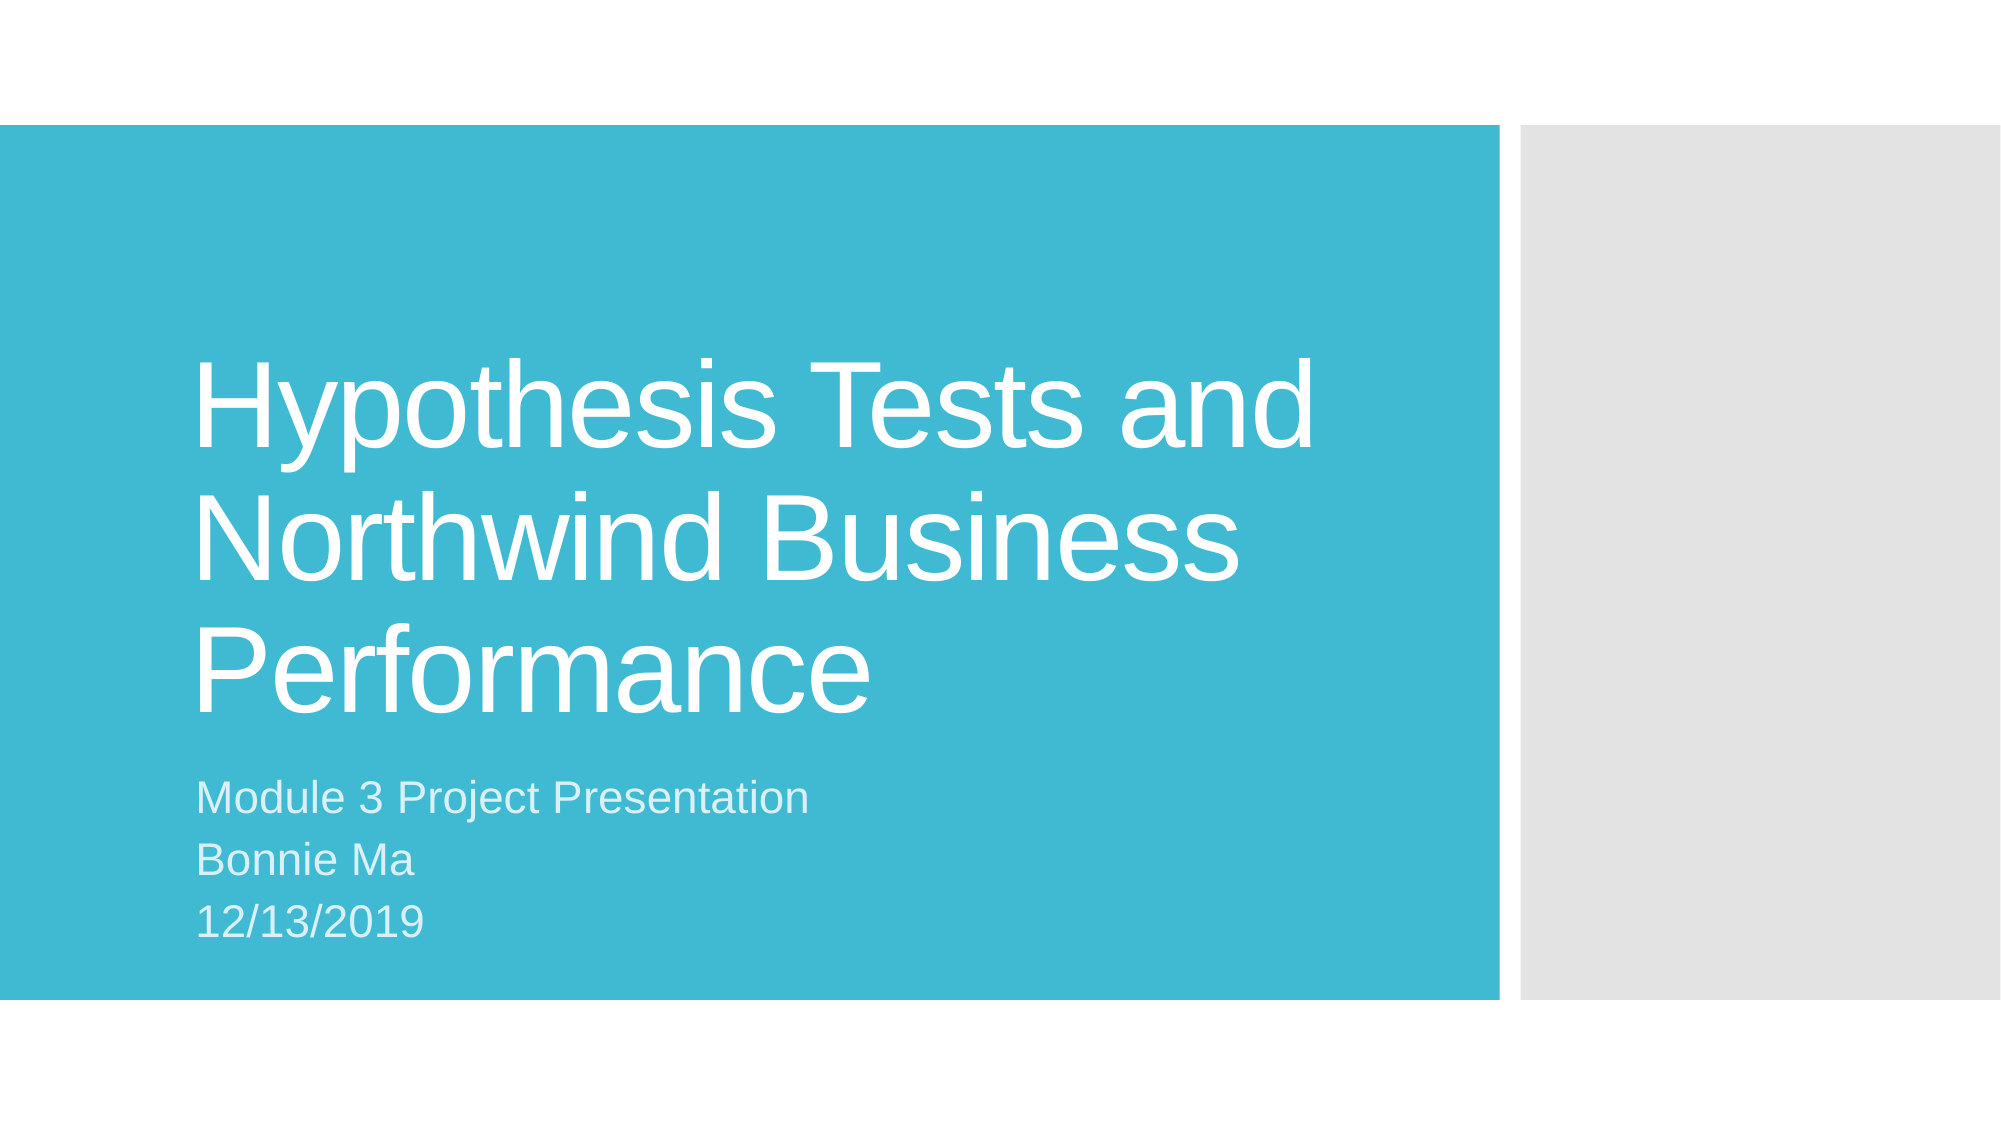

# Hypothesis Tests and Northwind Business Performance
Module 3 Project Presentation
Bonnie Ma
12/13/2019